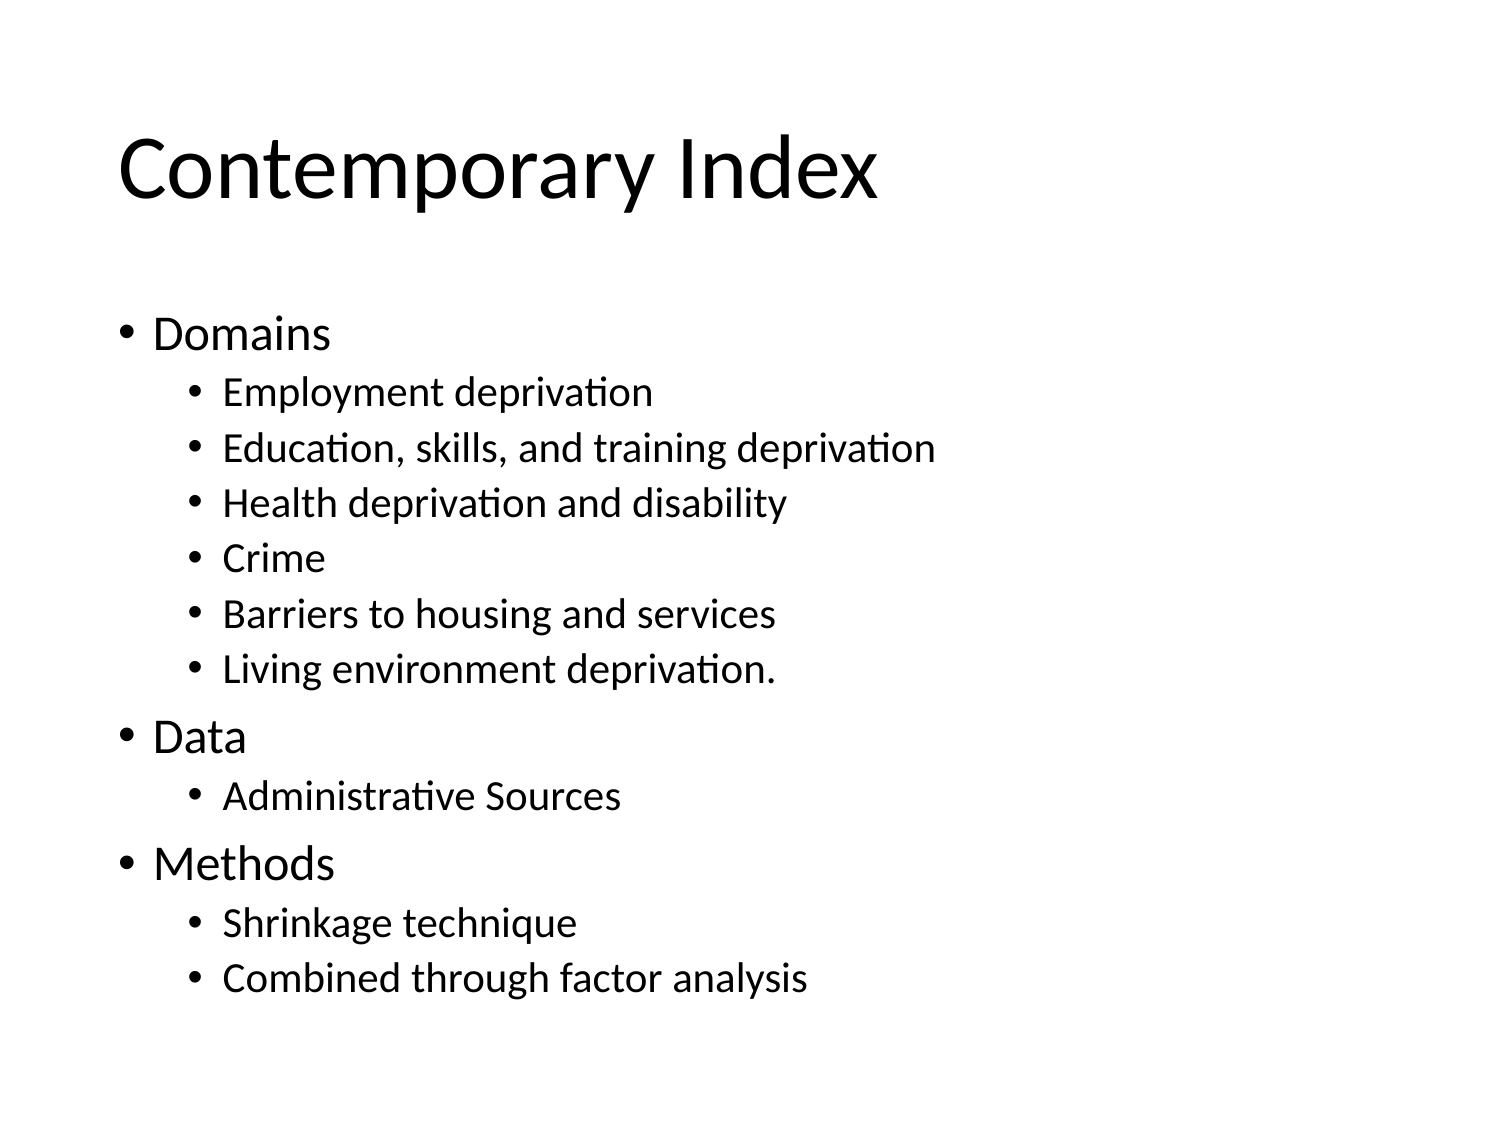

# Contemporary Index
Domains
Employment deprivation
Education, skills, and training deprivation
Health deprivation and disability
Crime
Barriers to housing and services
Living environment deprivation.
Data
Administrative Sources
Methods
Shrinkage technique
Combined through factor analysis